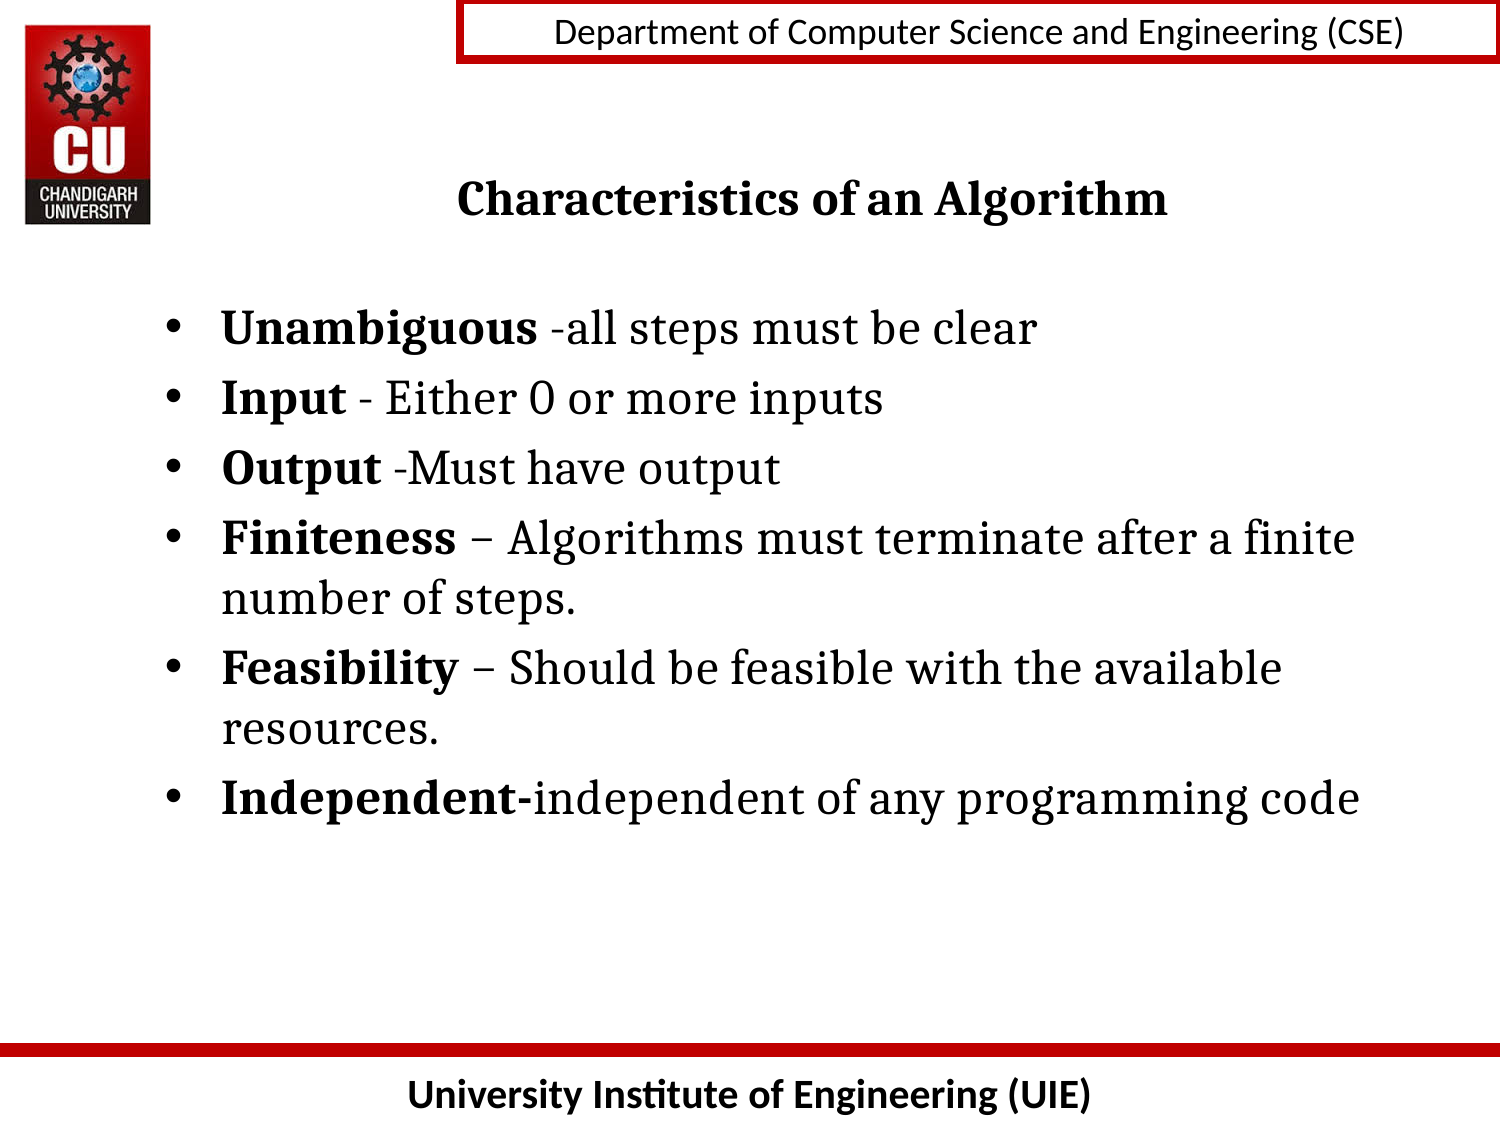

# Characteristics of an Algorithm
Unambiguous -all steps must be clear
Input - Either 0 or more inputs
Output -Must have output
Finiteness − Algorithms must terminate after a finite number of steps.
Feasibility − Should be feasible with the available resources.
Independent-independent of any programming code